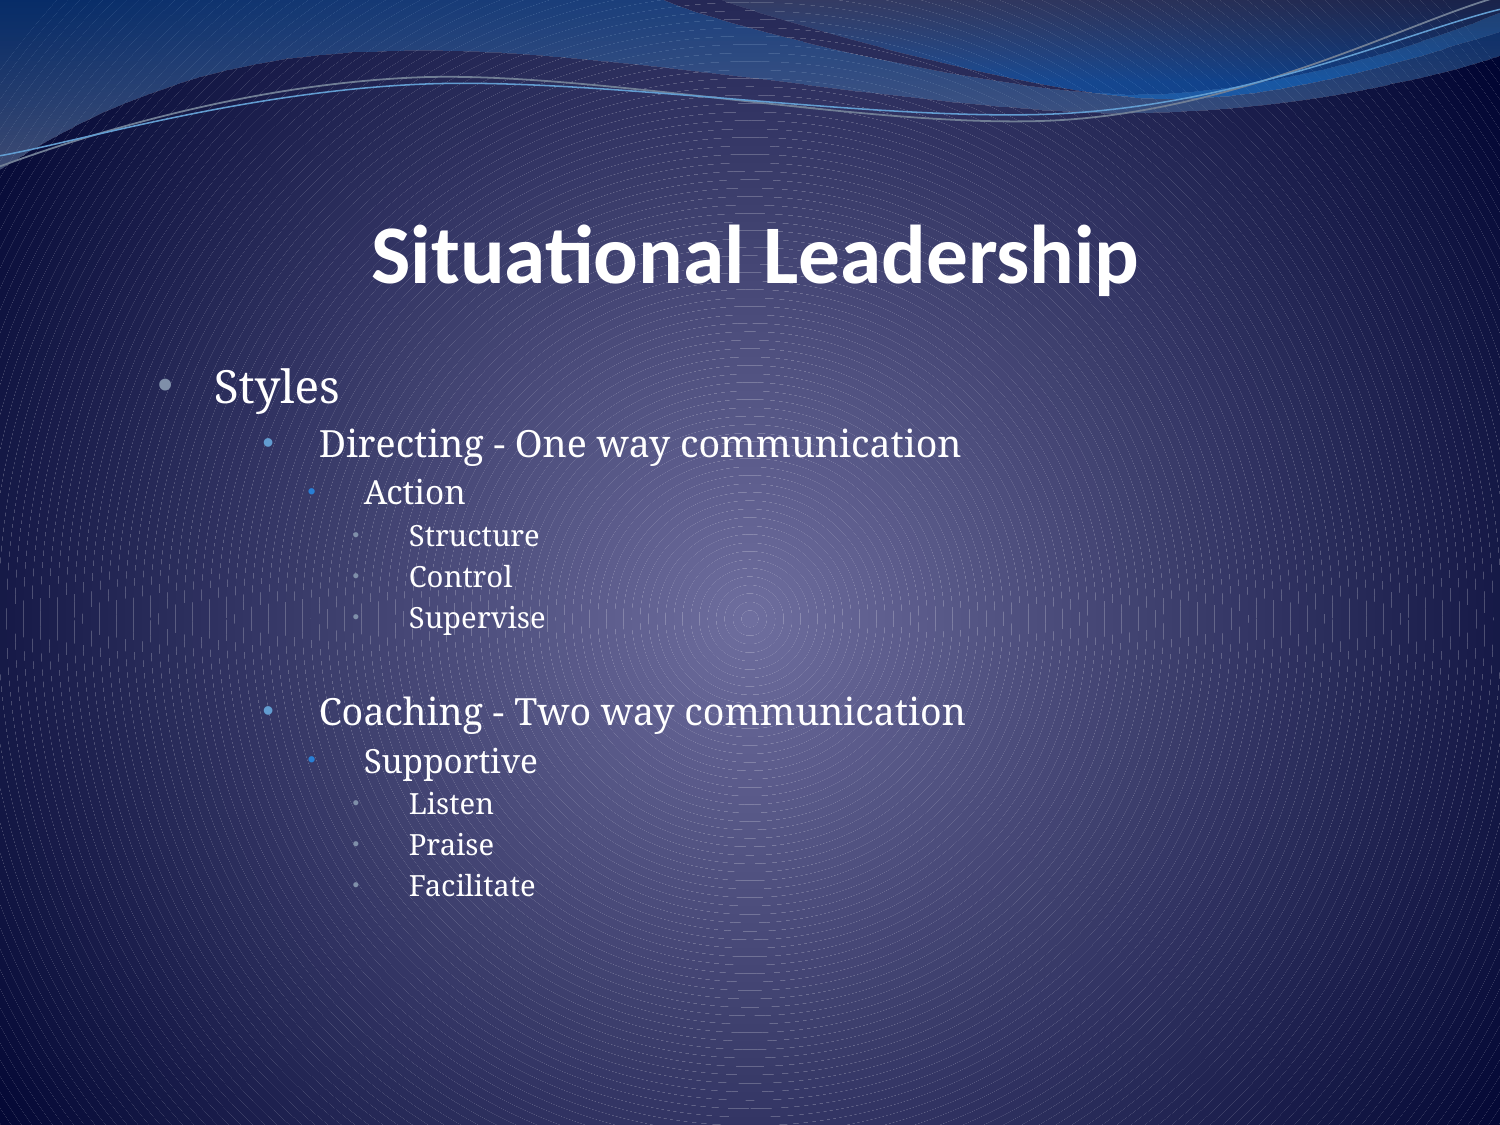

# Situational Leadership
Styles
Directing - One way communication
Action
Structure
Control
Supervise

Coaching - Two way communication
Supportive
Listen
Praise
Facilitate